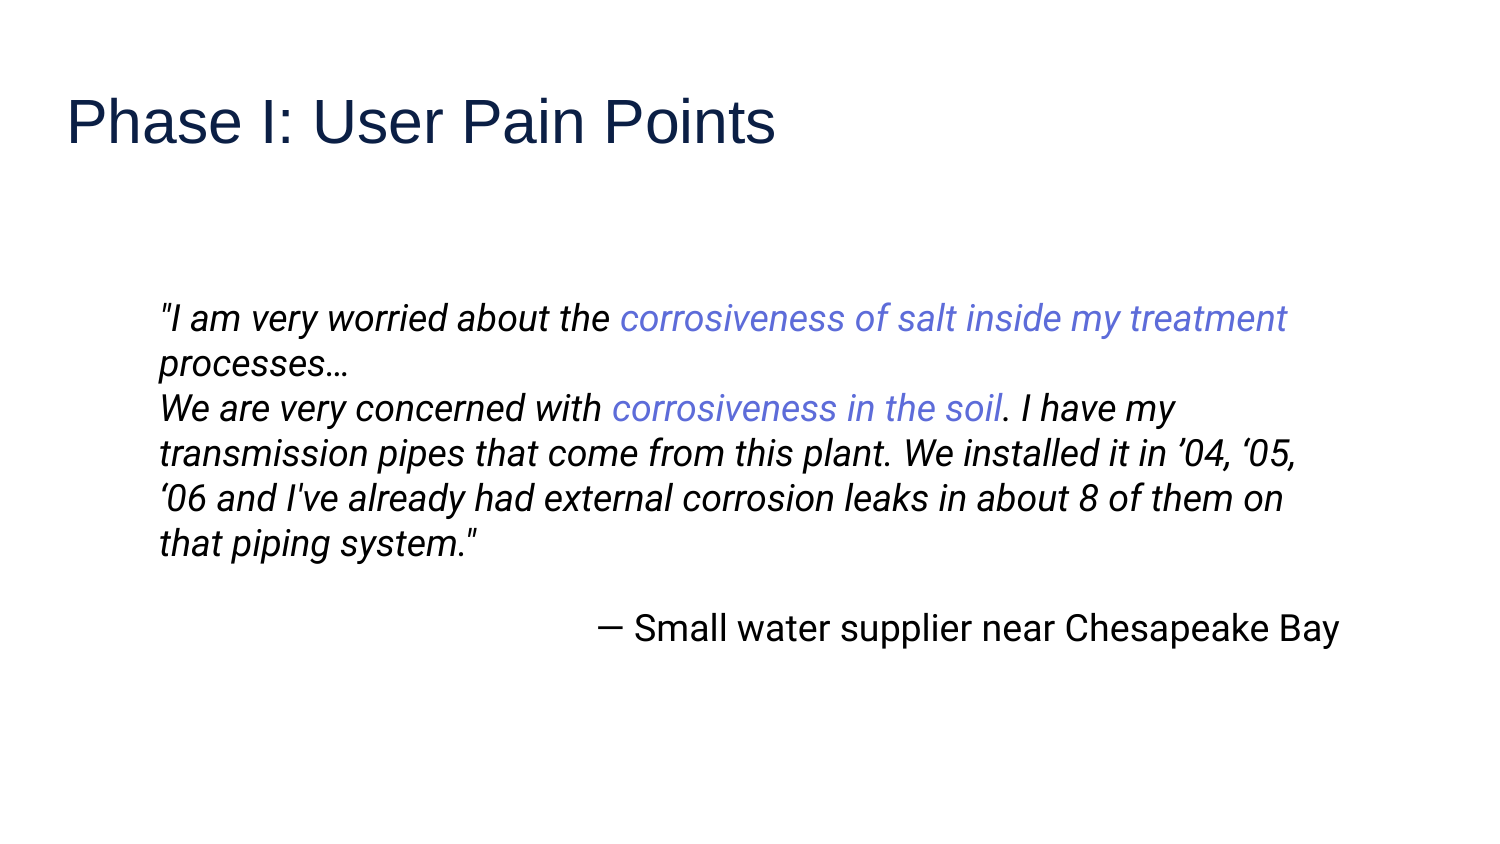

Phase I: User Pain Points
"I am very worried about the corrosiveness of salt inside my treatment processes…
We are very concerned with corrosiveness in the soil. I have my transmission pipes that come from this plant. We installed it in ’04, ‘05, ‘06 and I've already had external corrosion leaks in about 8 of them on that piping system."

 — Small water supplier near Chesapeake Bay